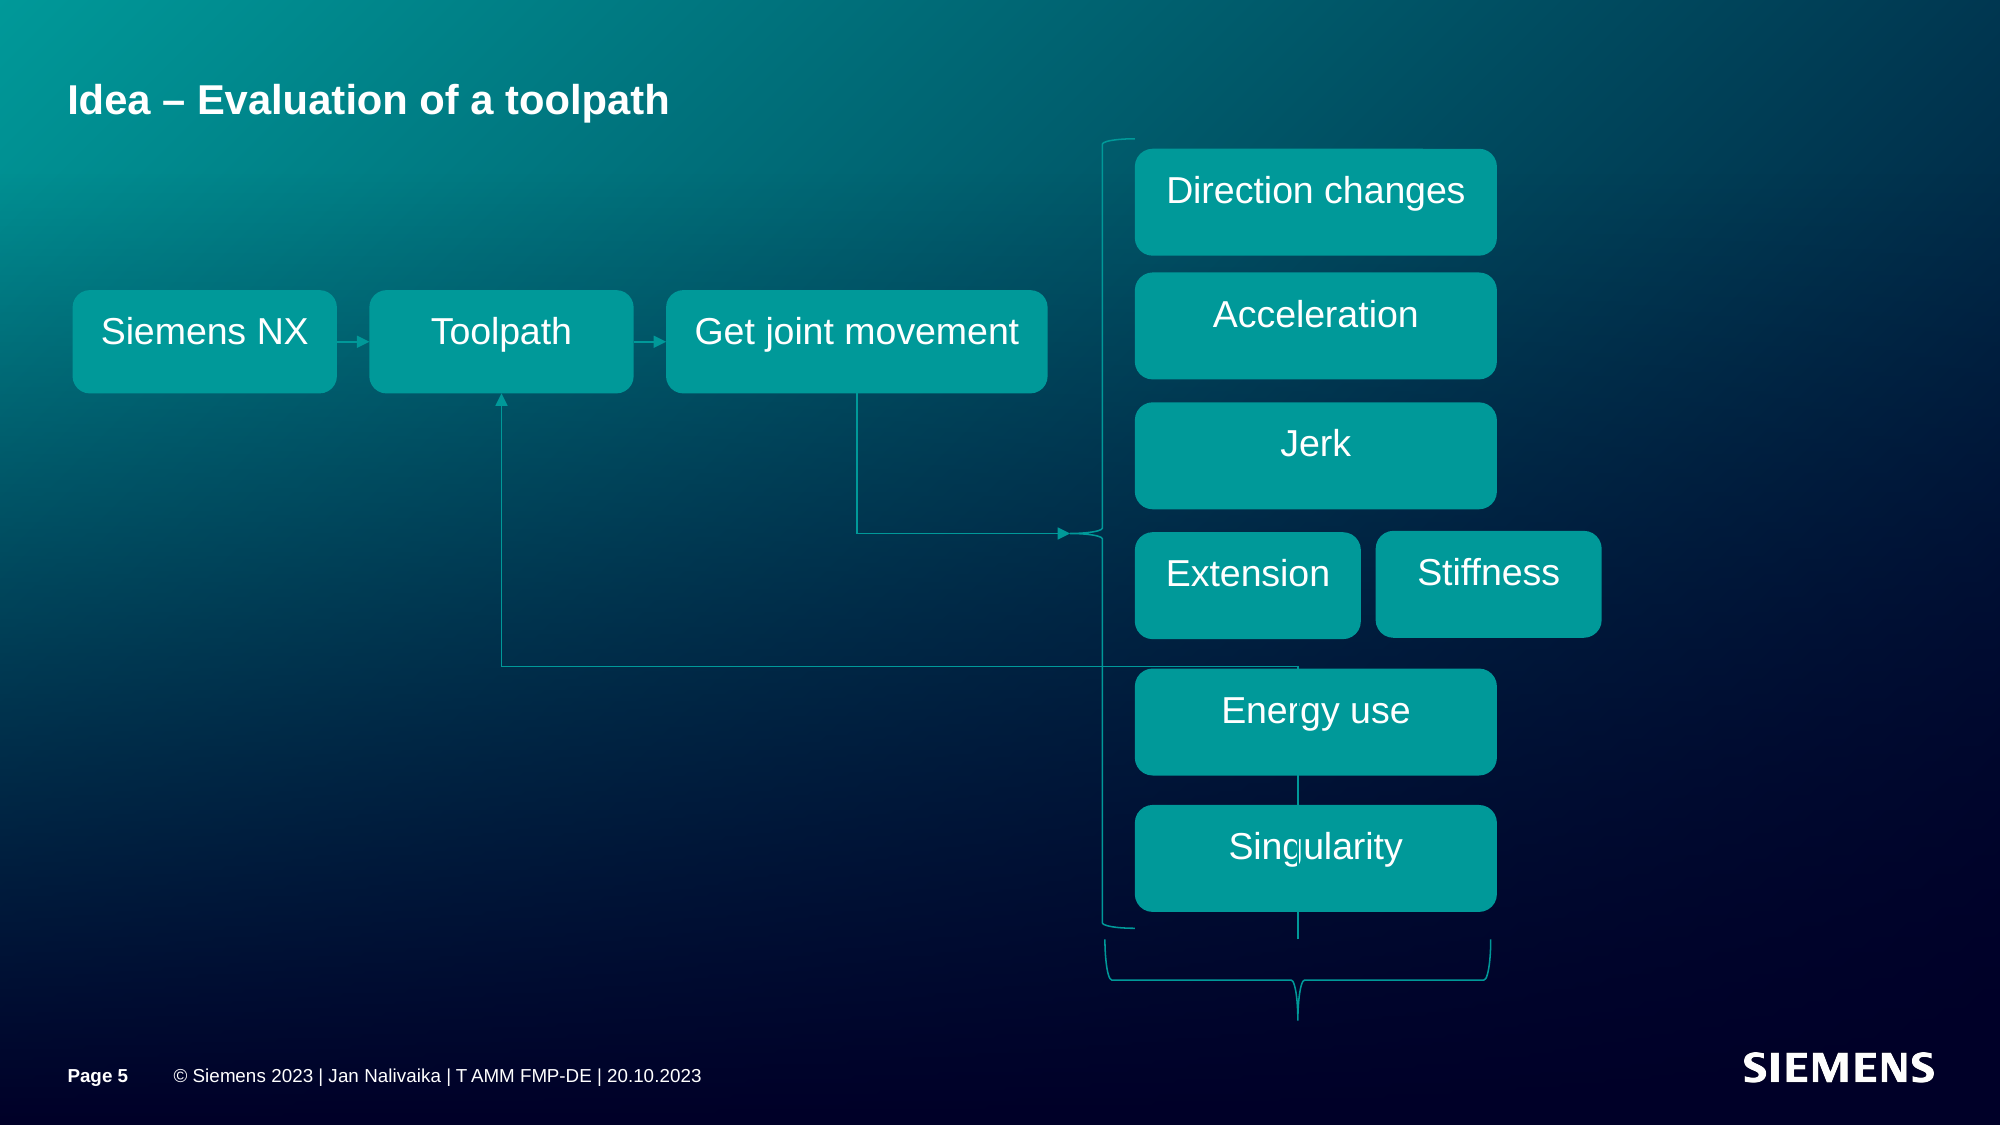

# Idea – Evaluation of a toolpath

Direction changes
Acceleration
Get joint movement
Toolpath
Siemens NX
Jerk
Stiffness
Extension
Energy use

Singularity
Page 5
© Siemens 2023 | Jan Nalivaika | T AMM FMP-DE | 20.10.2023